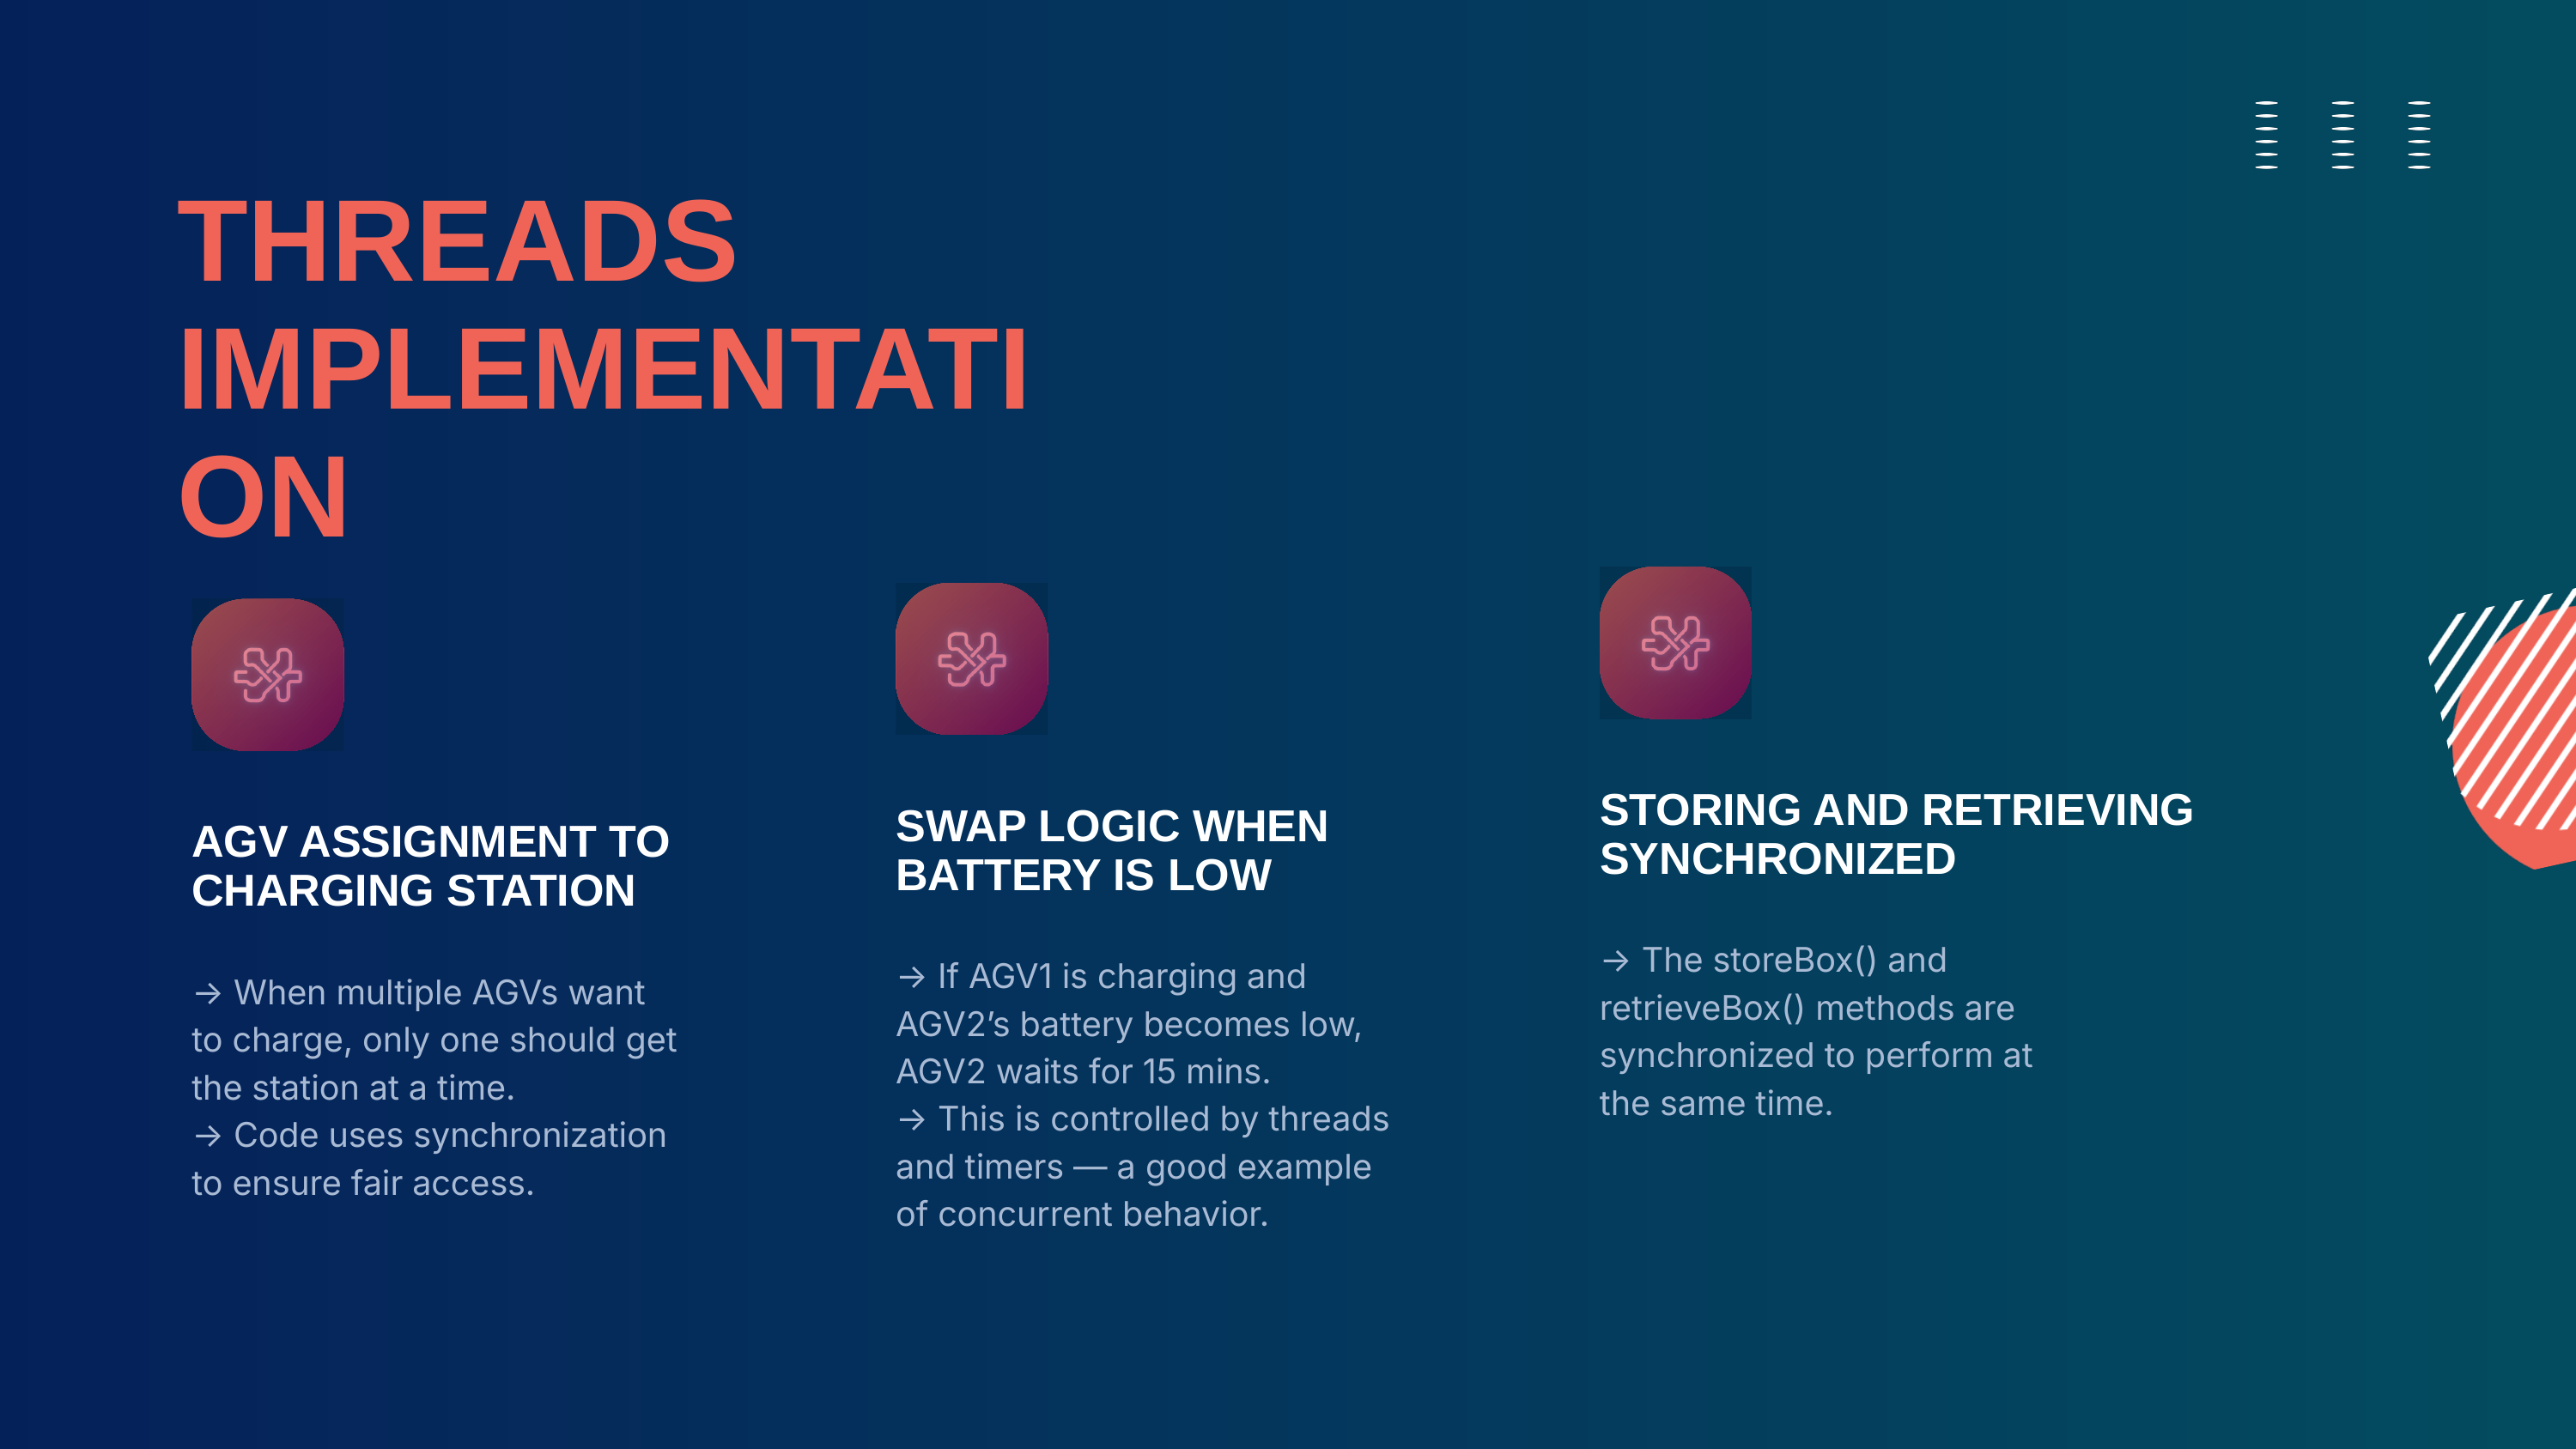

THREADS IMPLEMENTATION

STORING AND RETRIEVING SYNCHRONIZED
SWAP LOGIC WHEN BATTERY IS LOW
AGV ASSIGNMENT TO CHARGING STATION
→ The storeBox() and retrieveBox() methods are synchronized to perform at the same time.
→ If AGV1 is charging and AGV2’s battery becomes low, AGV2 waits for 15 mins.
→ This is controlled by threads and timers — a good example of concurrent behavior.
→ When multiple AGVs want to charge, only one should get the station at a time.
→ Code uses synchronization to ensure fair access.